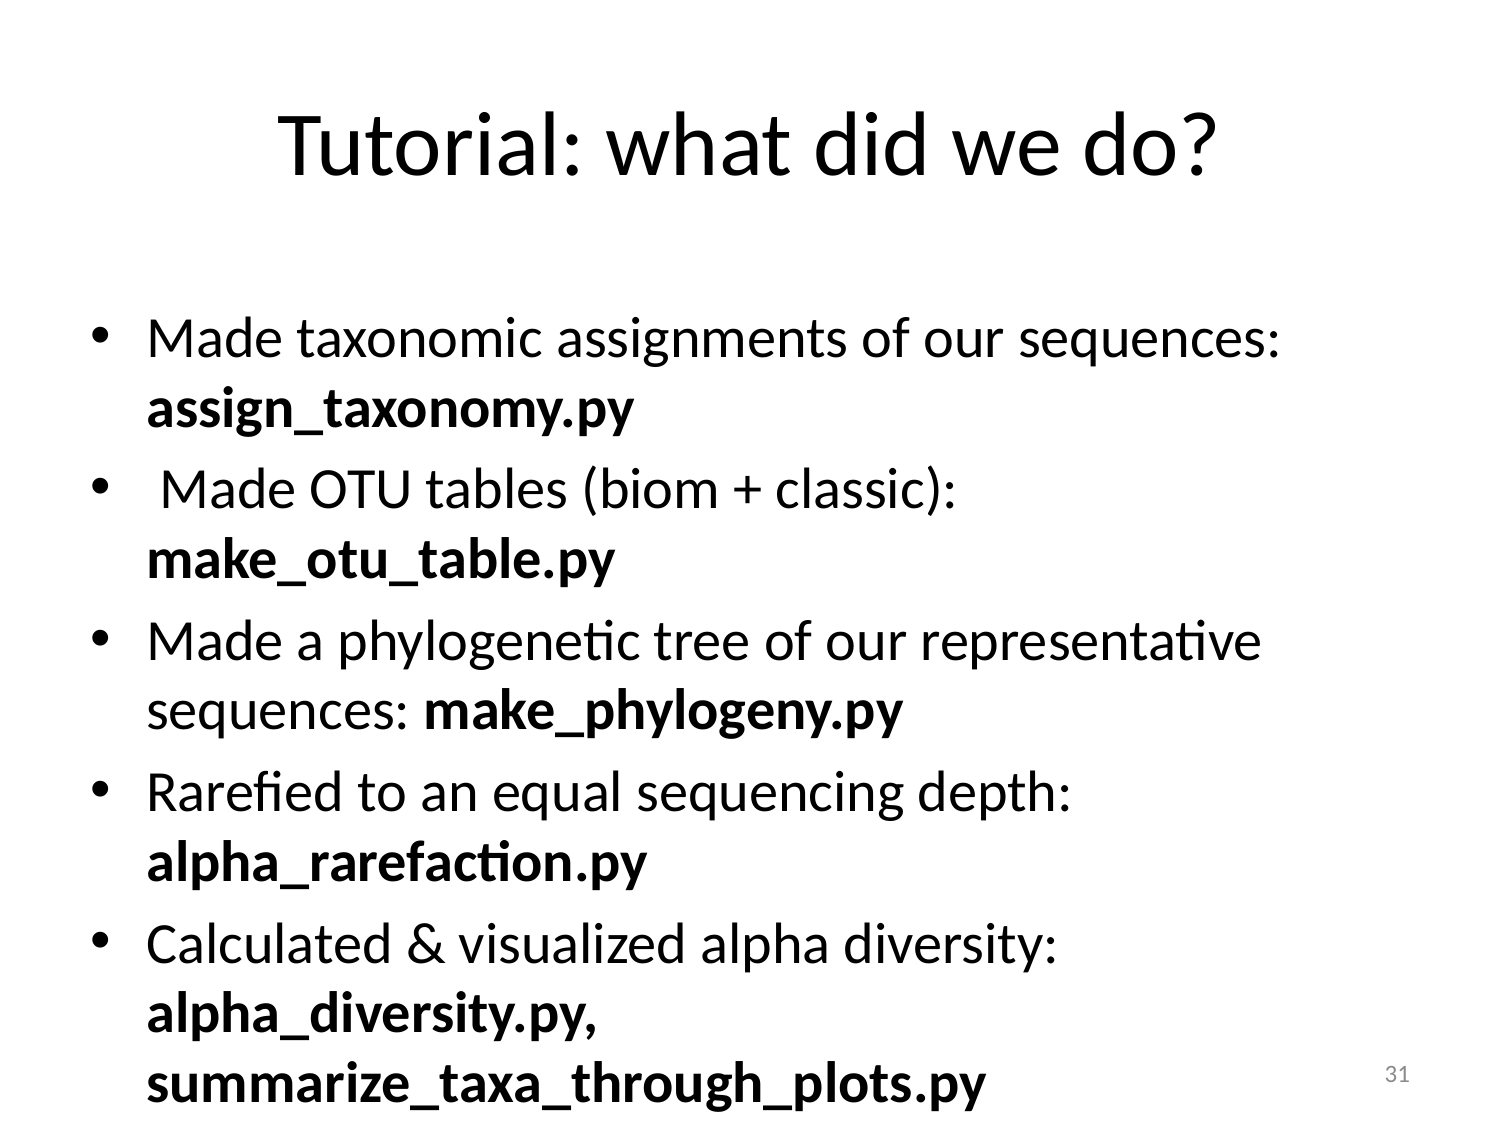

# Tutorial: what did we do?
Made taxonomic assignments of our sequences: assign_taxonomy.py
 Made OTU tables (biom + classic): make_otu_table.py
Made a phylogenetic tree of our representative sequences: make_phylogeny.py
Rarefied to an equal sequencing depth:  alpha_rarefaction.py
Calculated & visualized alpha diversity: alpha_diversity.py, summarize_taxa_through_plots.py
31